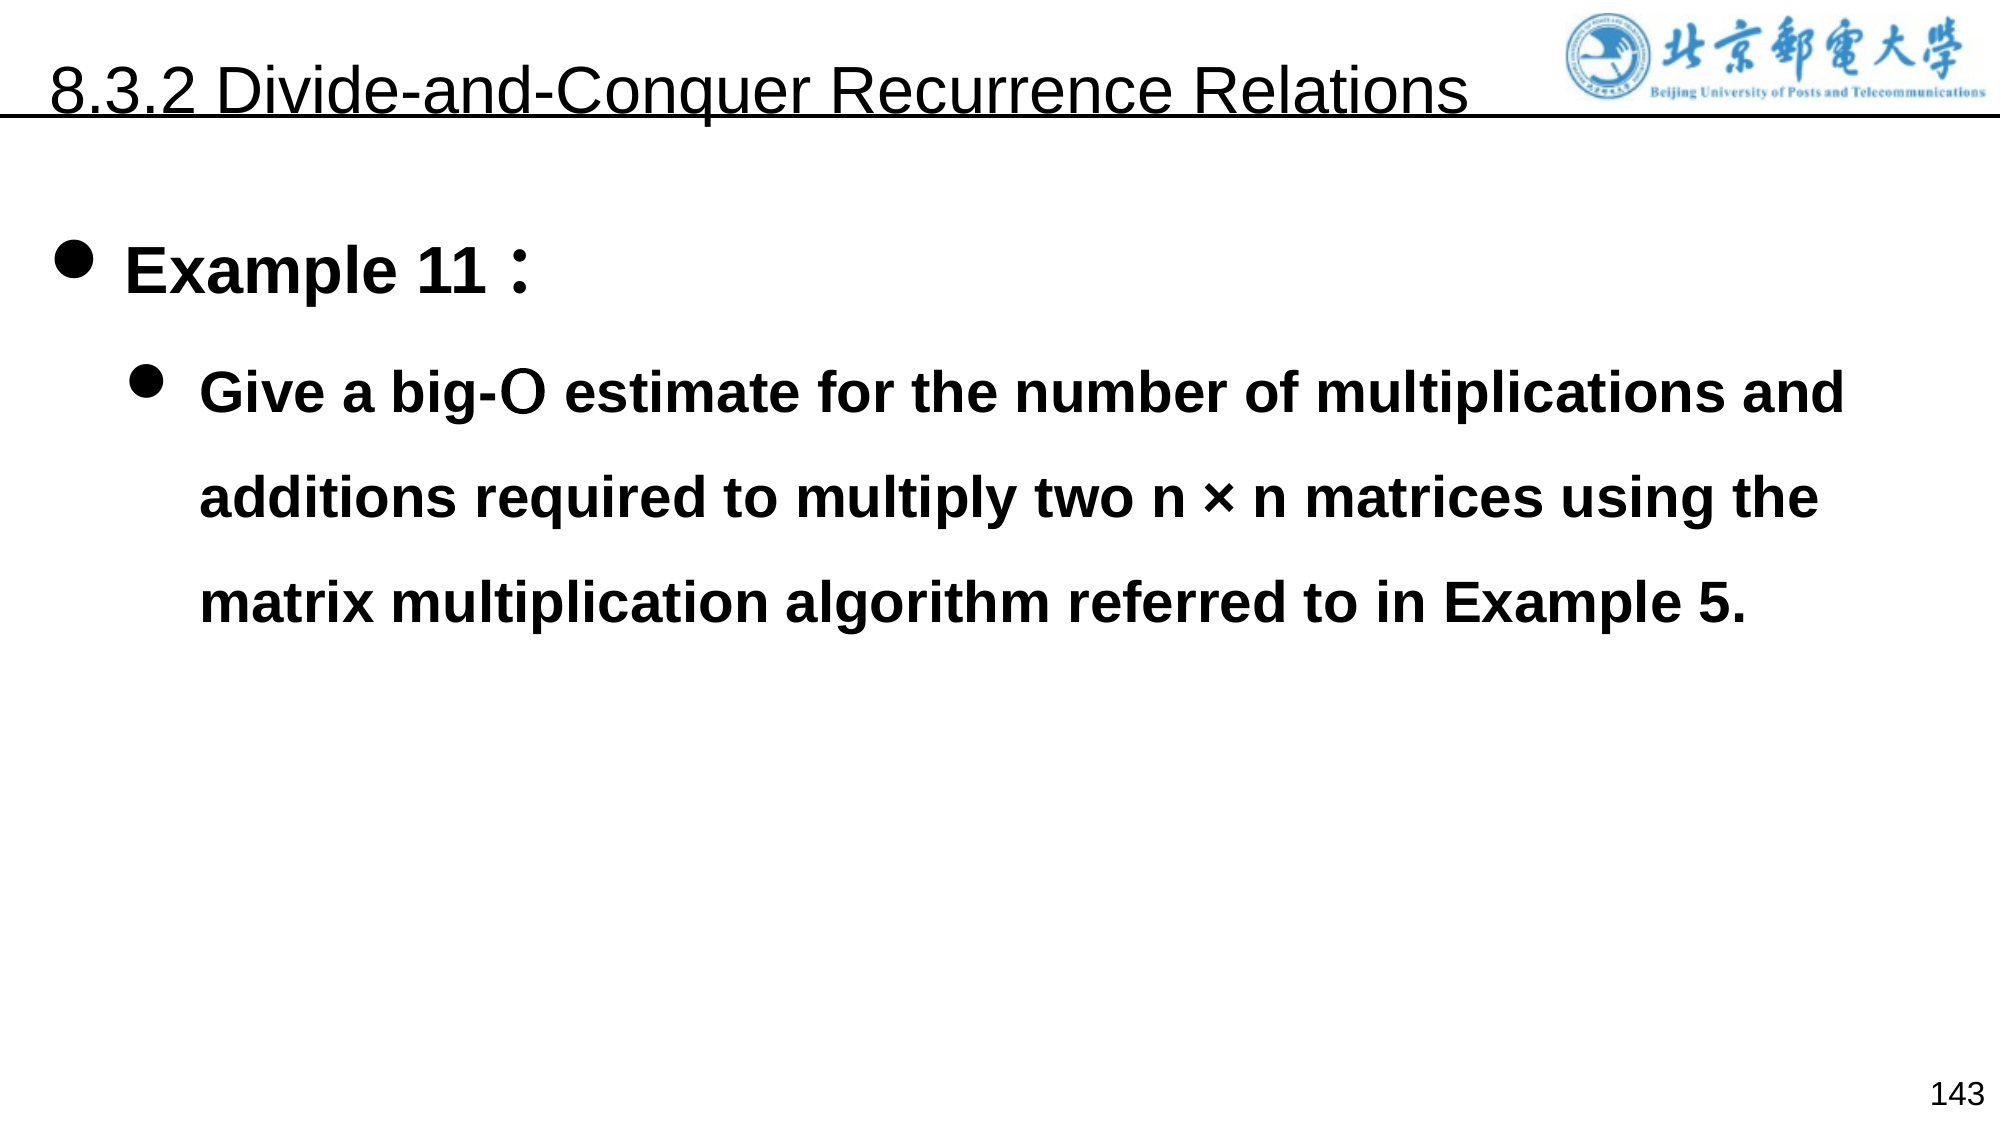

8.3.2 Divide-and-Conquer Recurrence Relations
Example 11：
Give a big-Ο estimate for the number of multiplications and additions required to multiply two n × n matrices using the matrix multiplication algorithm referred to in Example 5.